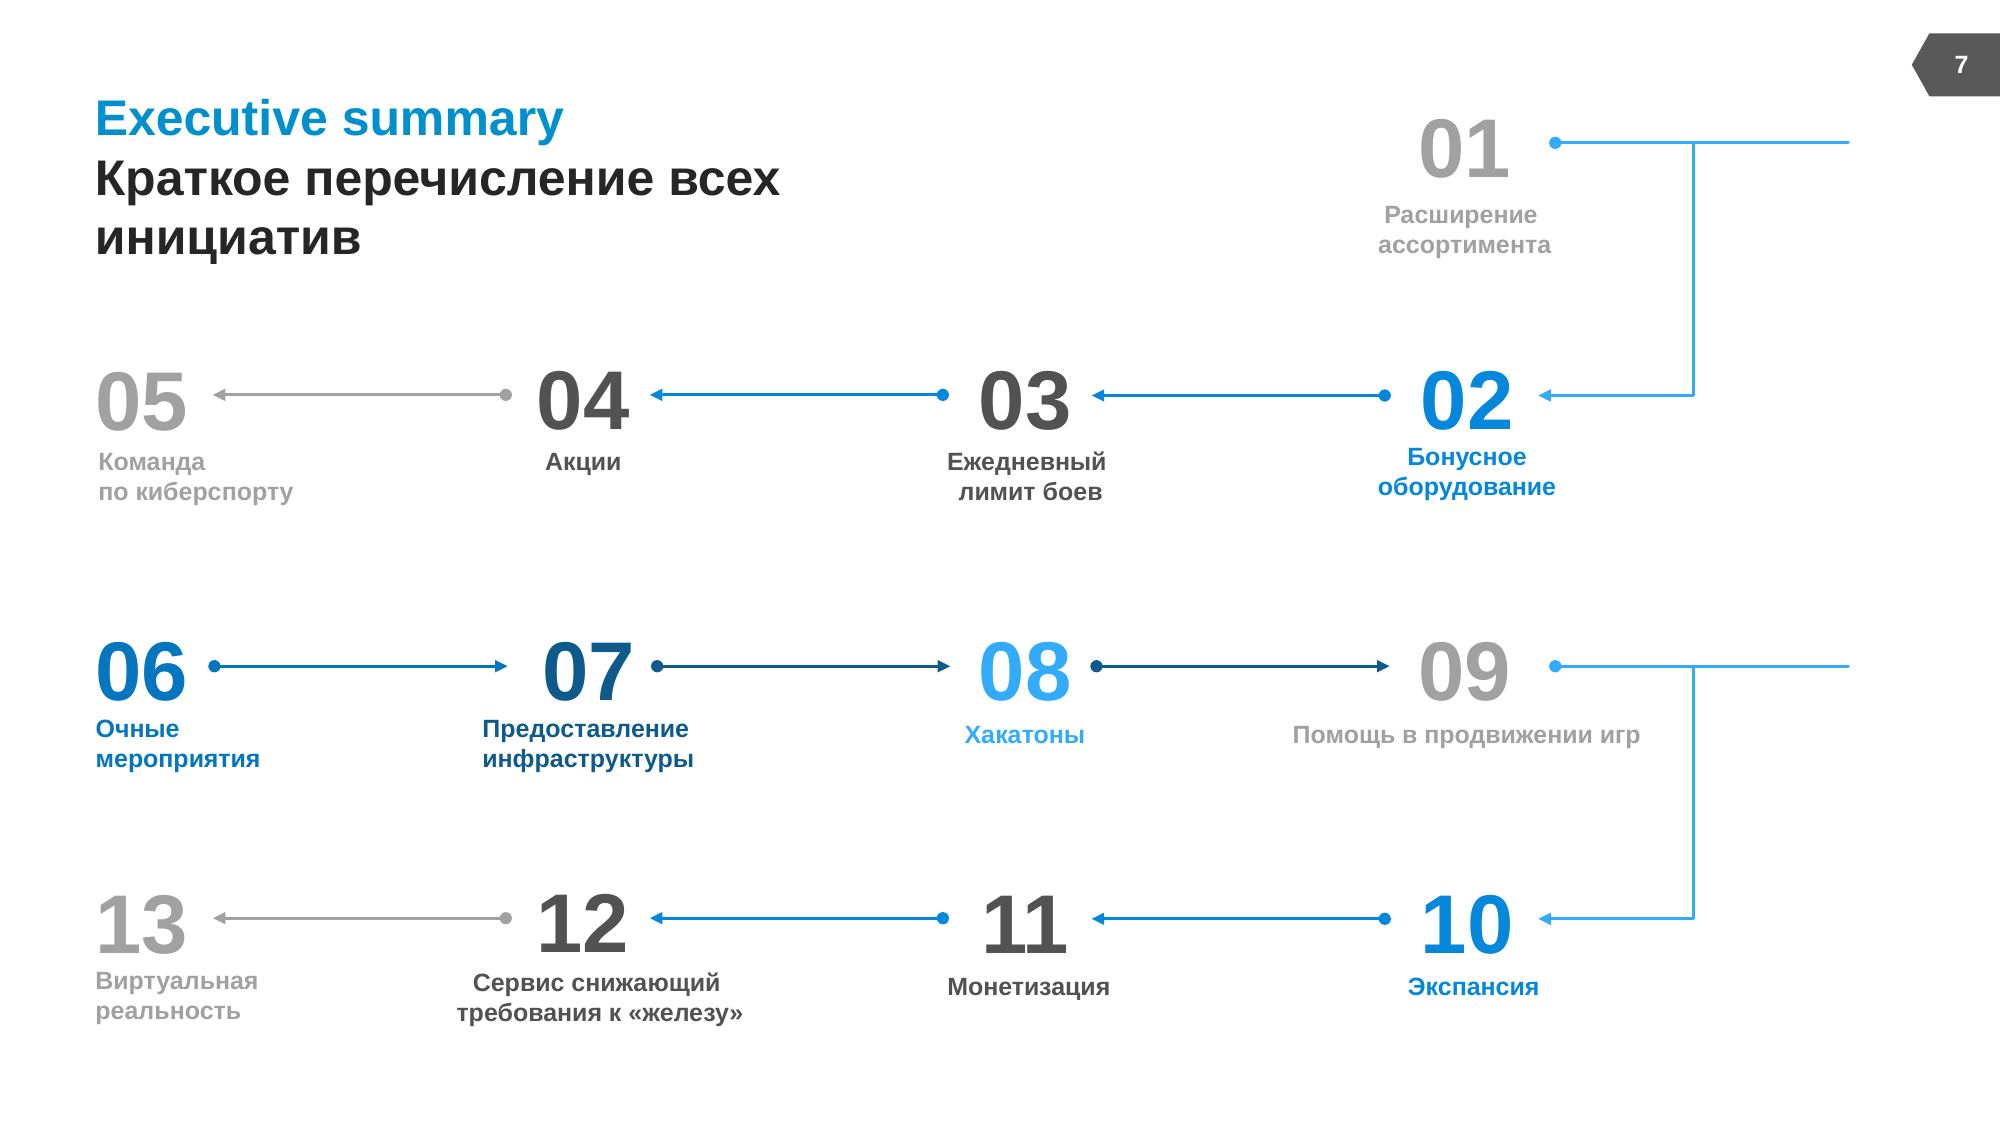

7
01
Take Great Steps
# Executive summary Краткое перечисление всех инициатив
Расширение
ассортимента
04
03
02
05
Бонусное
оборудование
Команда
по киберспорту
Акции
Ежедневный
лимит боев
06
07
08
09
Очные
мероприятия
Предоставление
инфраструктуры
Хакатоны
Помощь в продвижении игр
12
11
10
13
Виртуальная
реальность
Сервис снижающий
требования к «железу»
Монетизация
Экспансия